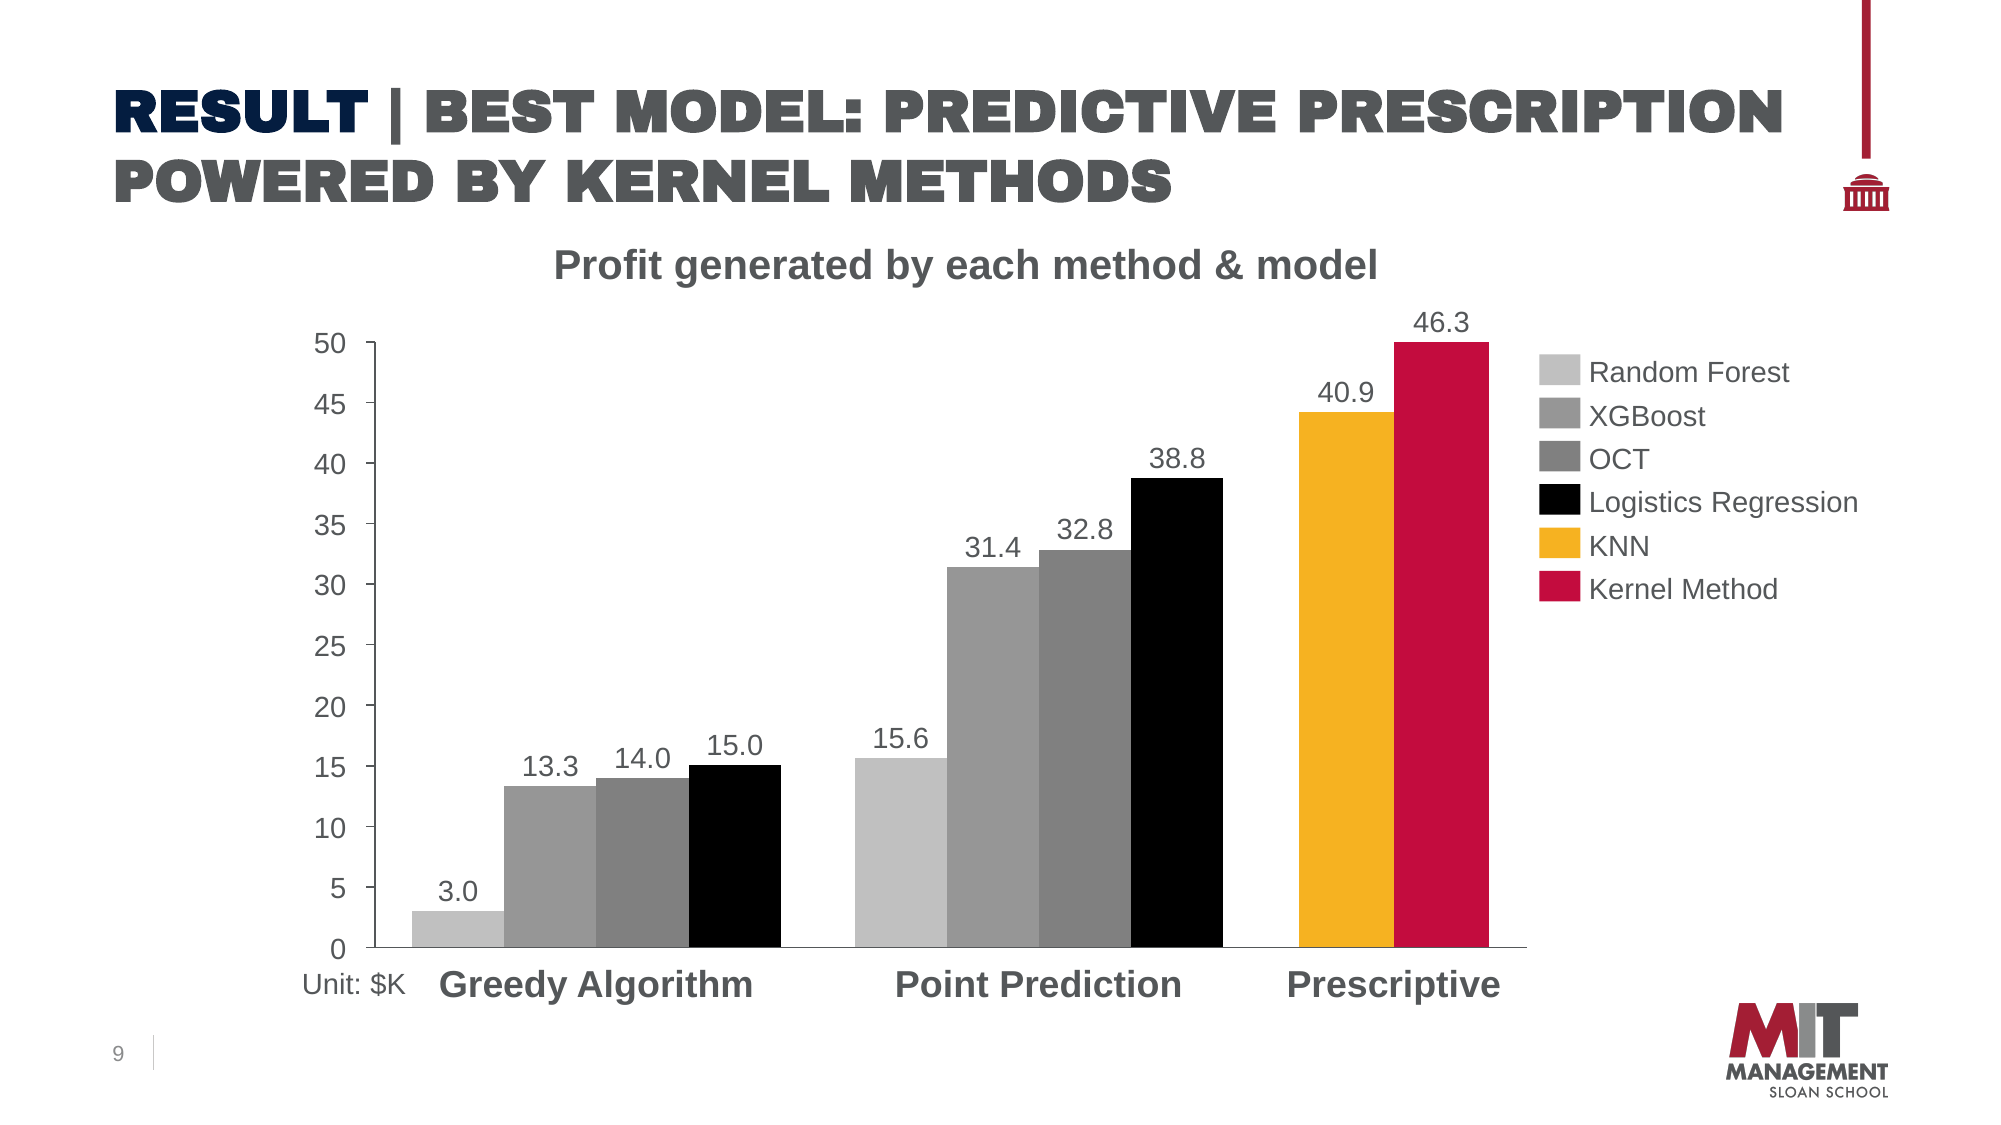

# Result | best model: Predictive prescription powered by kernel methods
Profit generated by each method & model
46.3
50

### Chart

| Category |  |  |  |  |
|---|---|---|---|---|

### Chart

| Category |  |  |
|---|---|---|
Random Forest

40.9
45
XGBoost

38.8
OCT

40
Logistics Regression

35
32.8
KNN

31.4
30
Kernel Method

25
20
15.6
15.0
14.0
13.3
15
10
5
3.0
0
Unit: $K
Greedy Algorithm
Point Prediction
Prescriptive
9